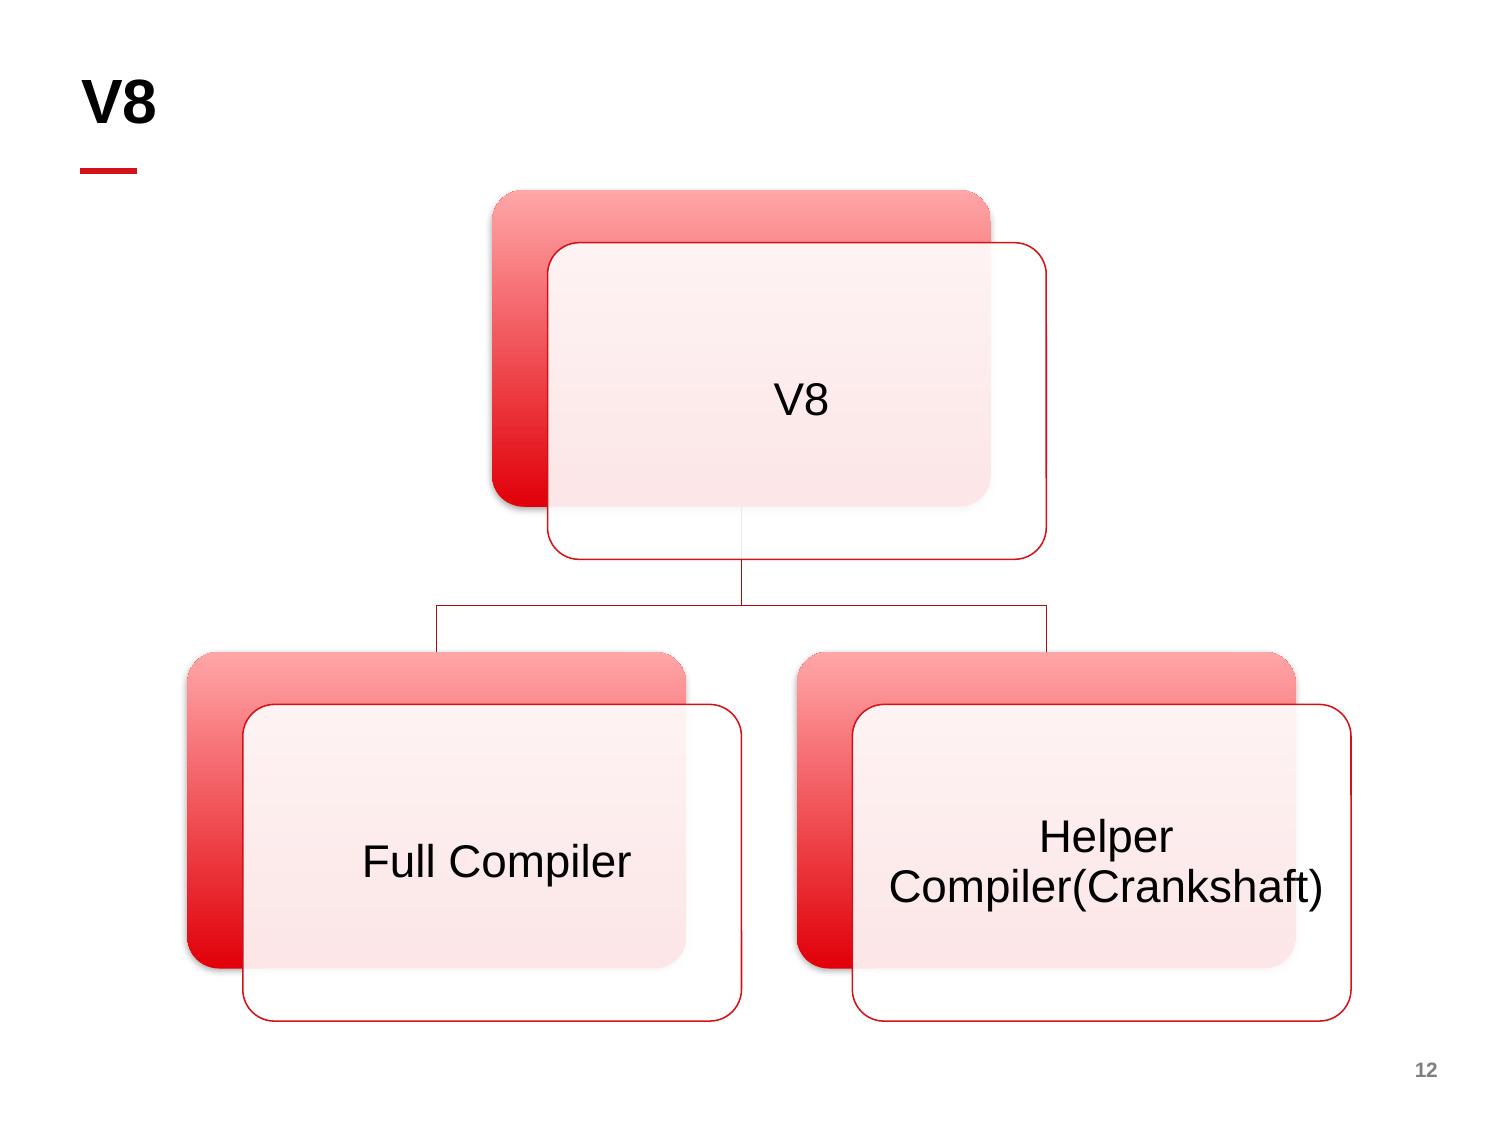

# V8
V8
Full Compiler
Helper Compiler(Crankshaft)